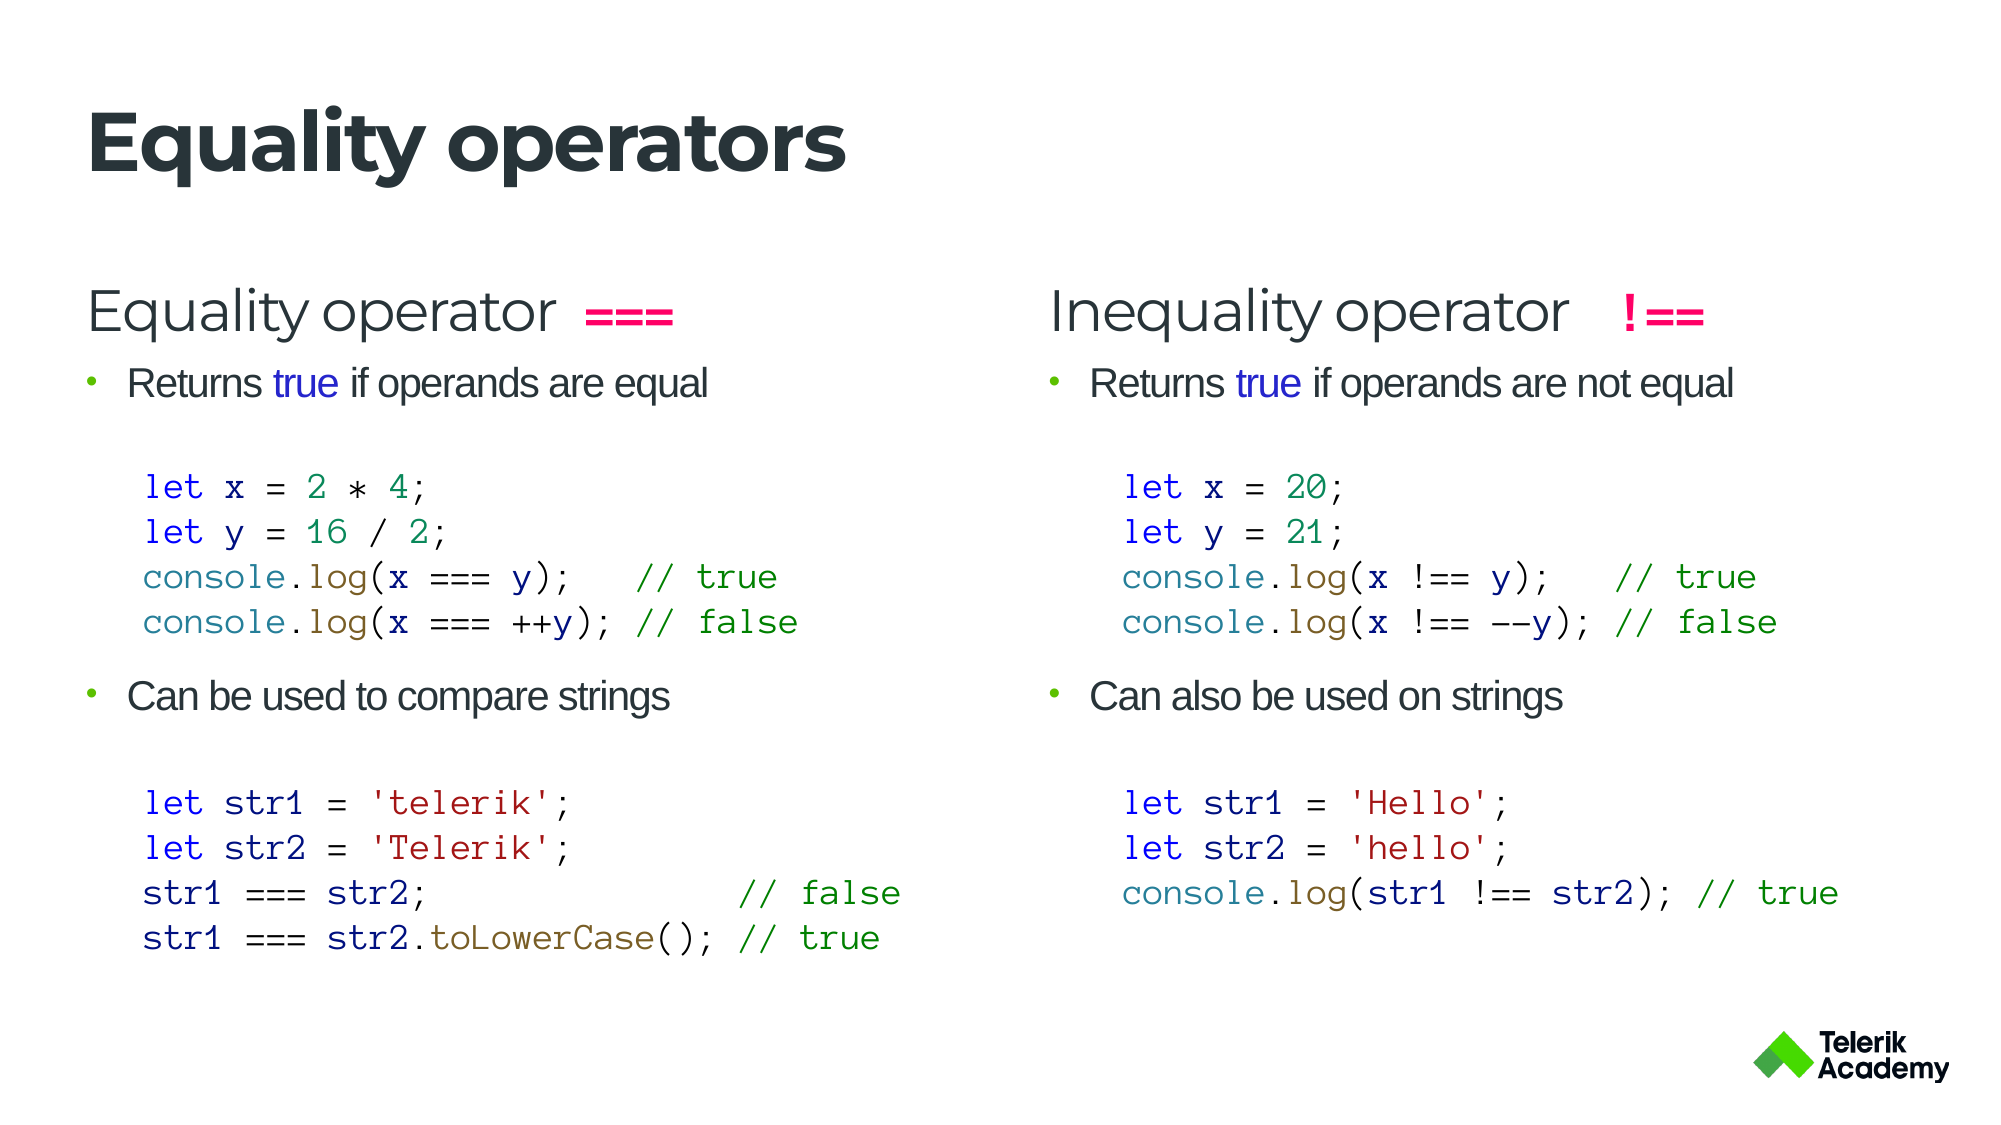

# Equality operators
Equality operator  ===
Returns true if operands are equal

Can be used to compare strings
Inequality operator   !==
Returns true if operands are not equal

Can also be used on strings

let x = 20;
let y = 21;
console.log(x !== y);   // true
console.log(x !== --y); // false
let x = 2 * 4;
let y = 16 / 2;
console.log(x === y);   // true
console.log(x === ++y); // false
let str1 = 'telerik';
let str2 = 'Telerik';
str1 === str2;               // false
str1 === str2.toLowerCase(); // true
let str1 = 'Hello';
let str2 = 'hello';
console.log(str1 !== str2); // true